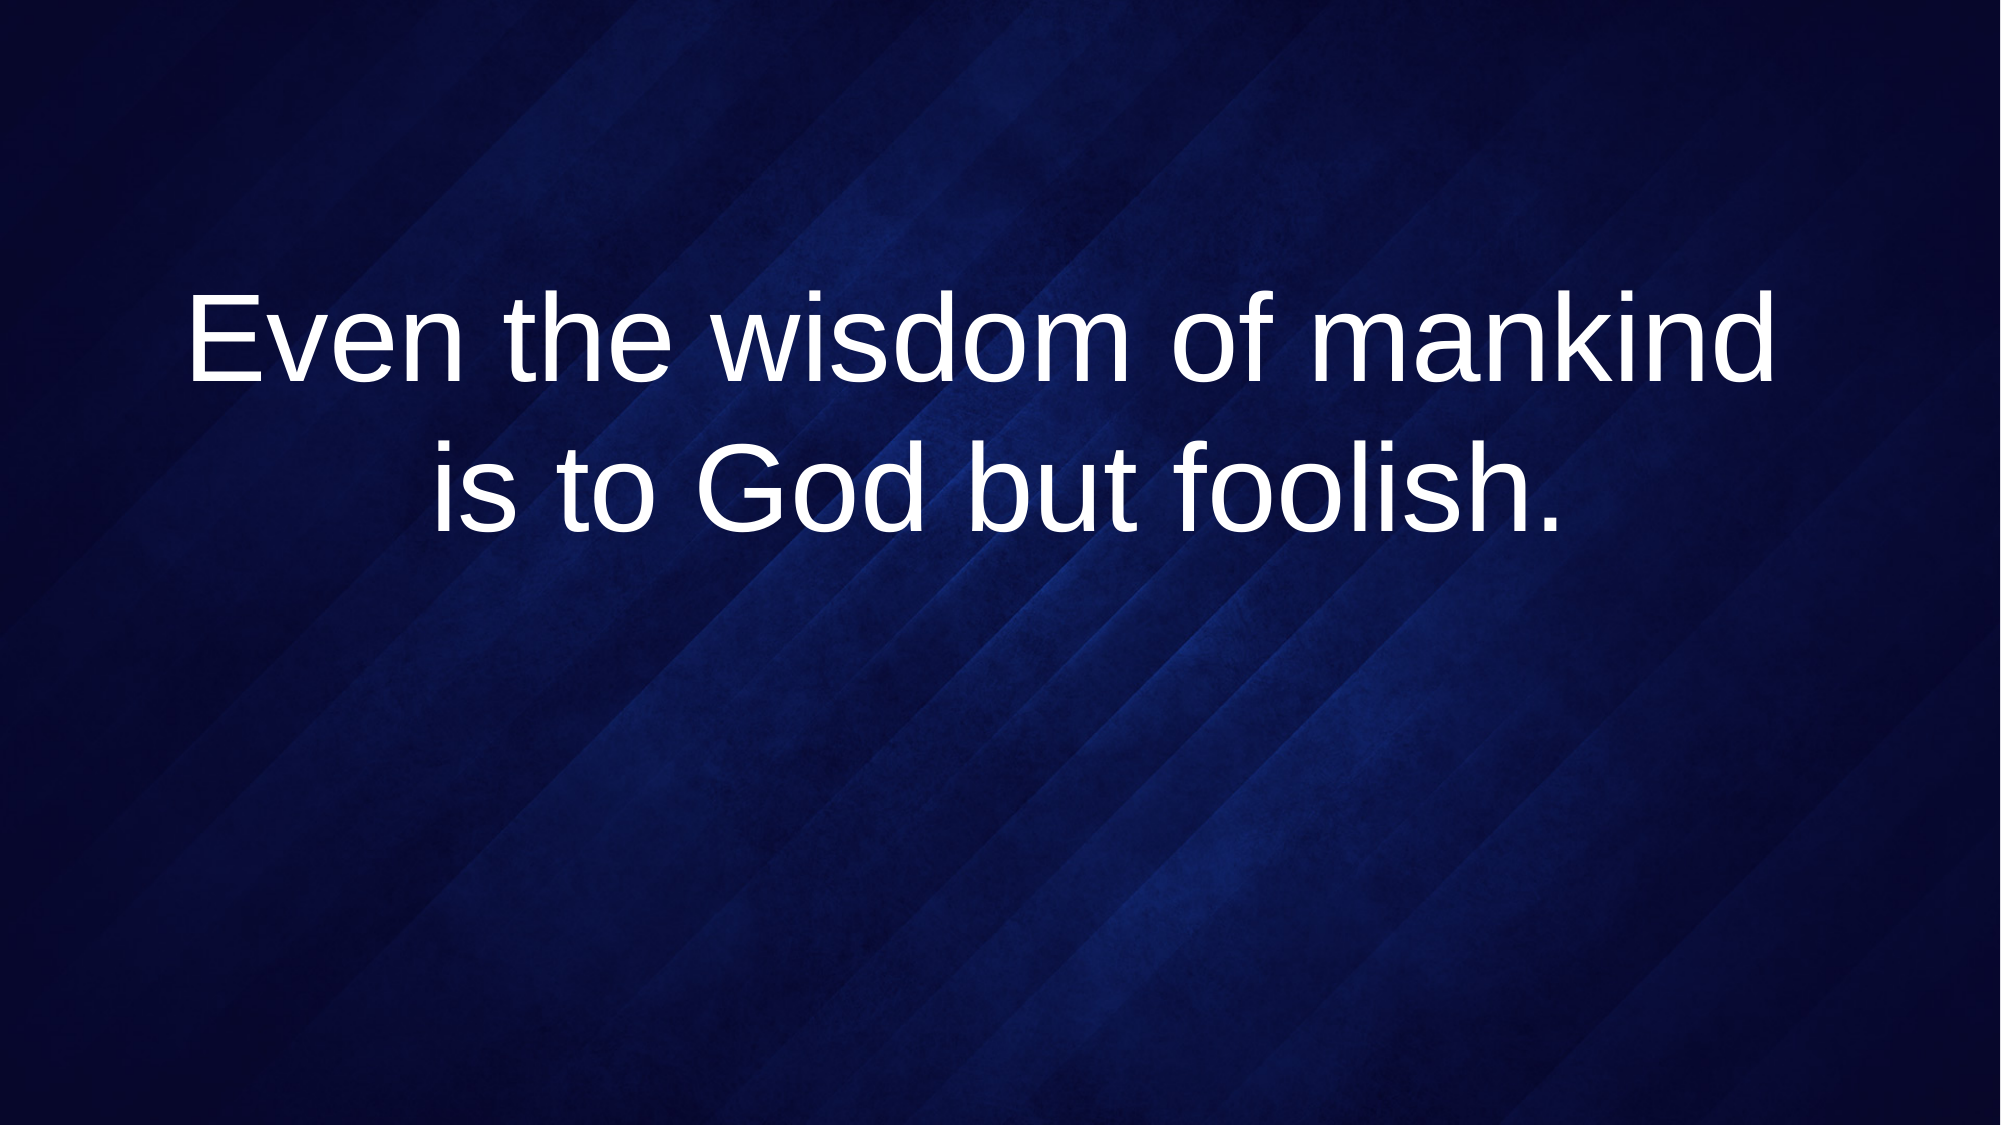

# Even the wisdom of mankind is to God but foolish.